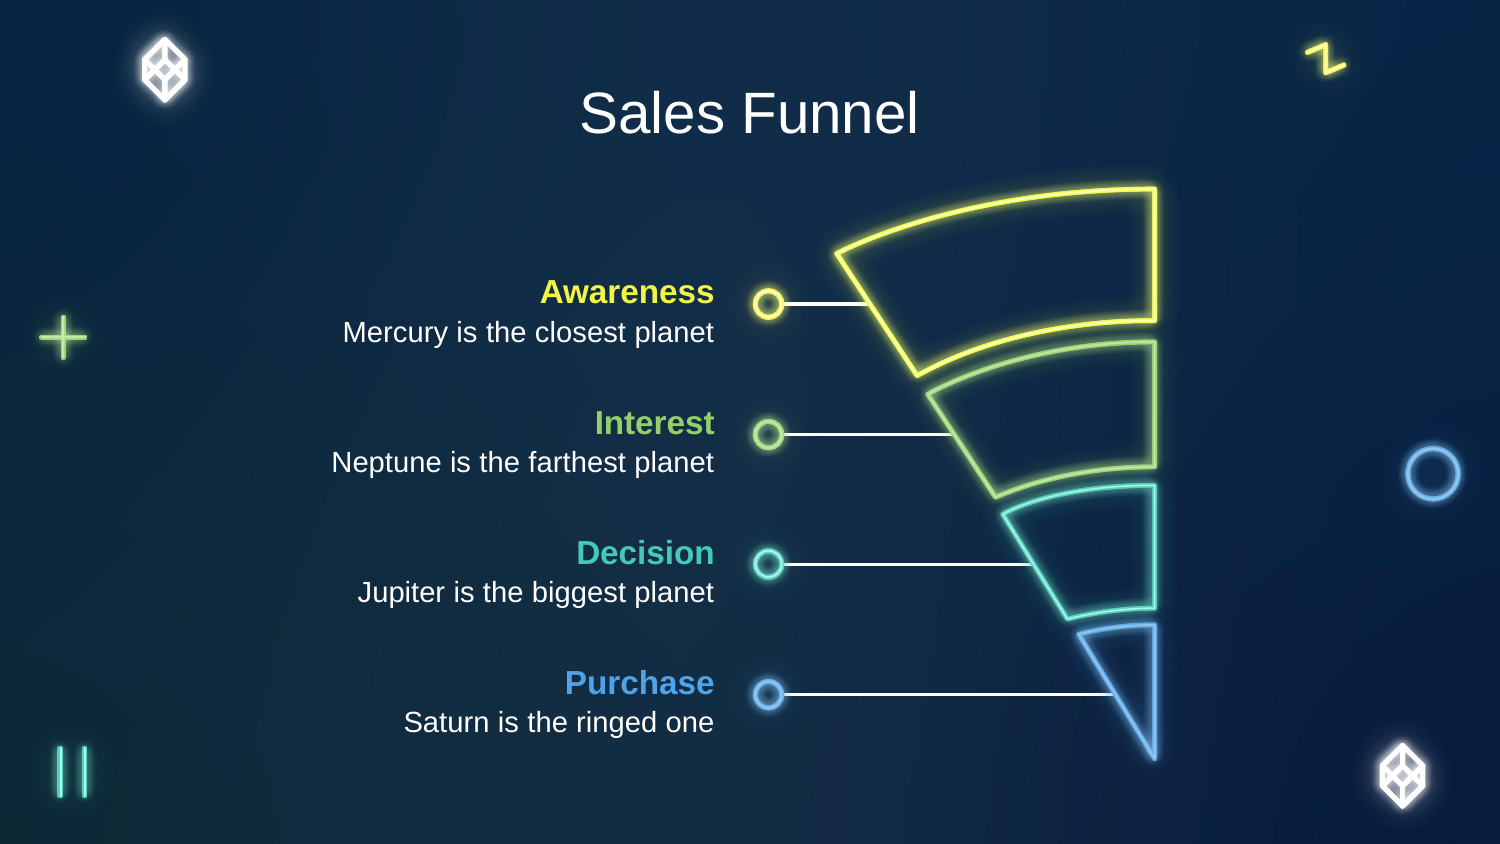

# Sales Funnel

Awareness

Mercury is the closest planet

Interest

Neptune is the farthest planet

Decision

Jupiter is the biggest planet

Purchase

Saturn is the ringed one